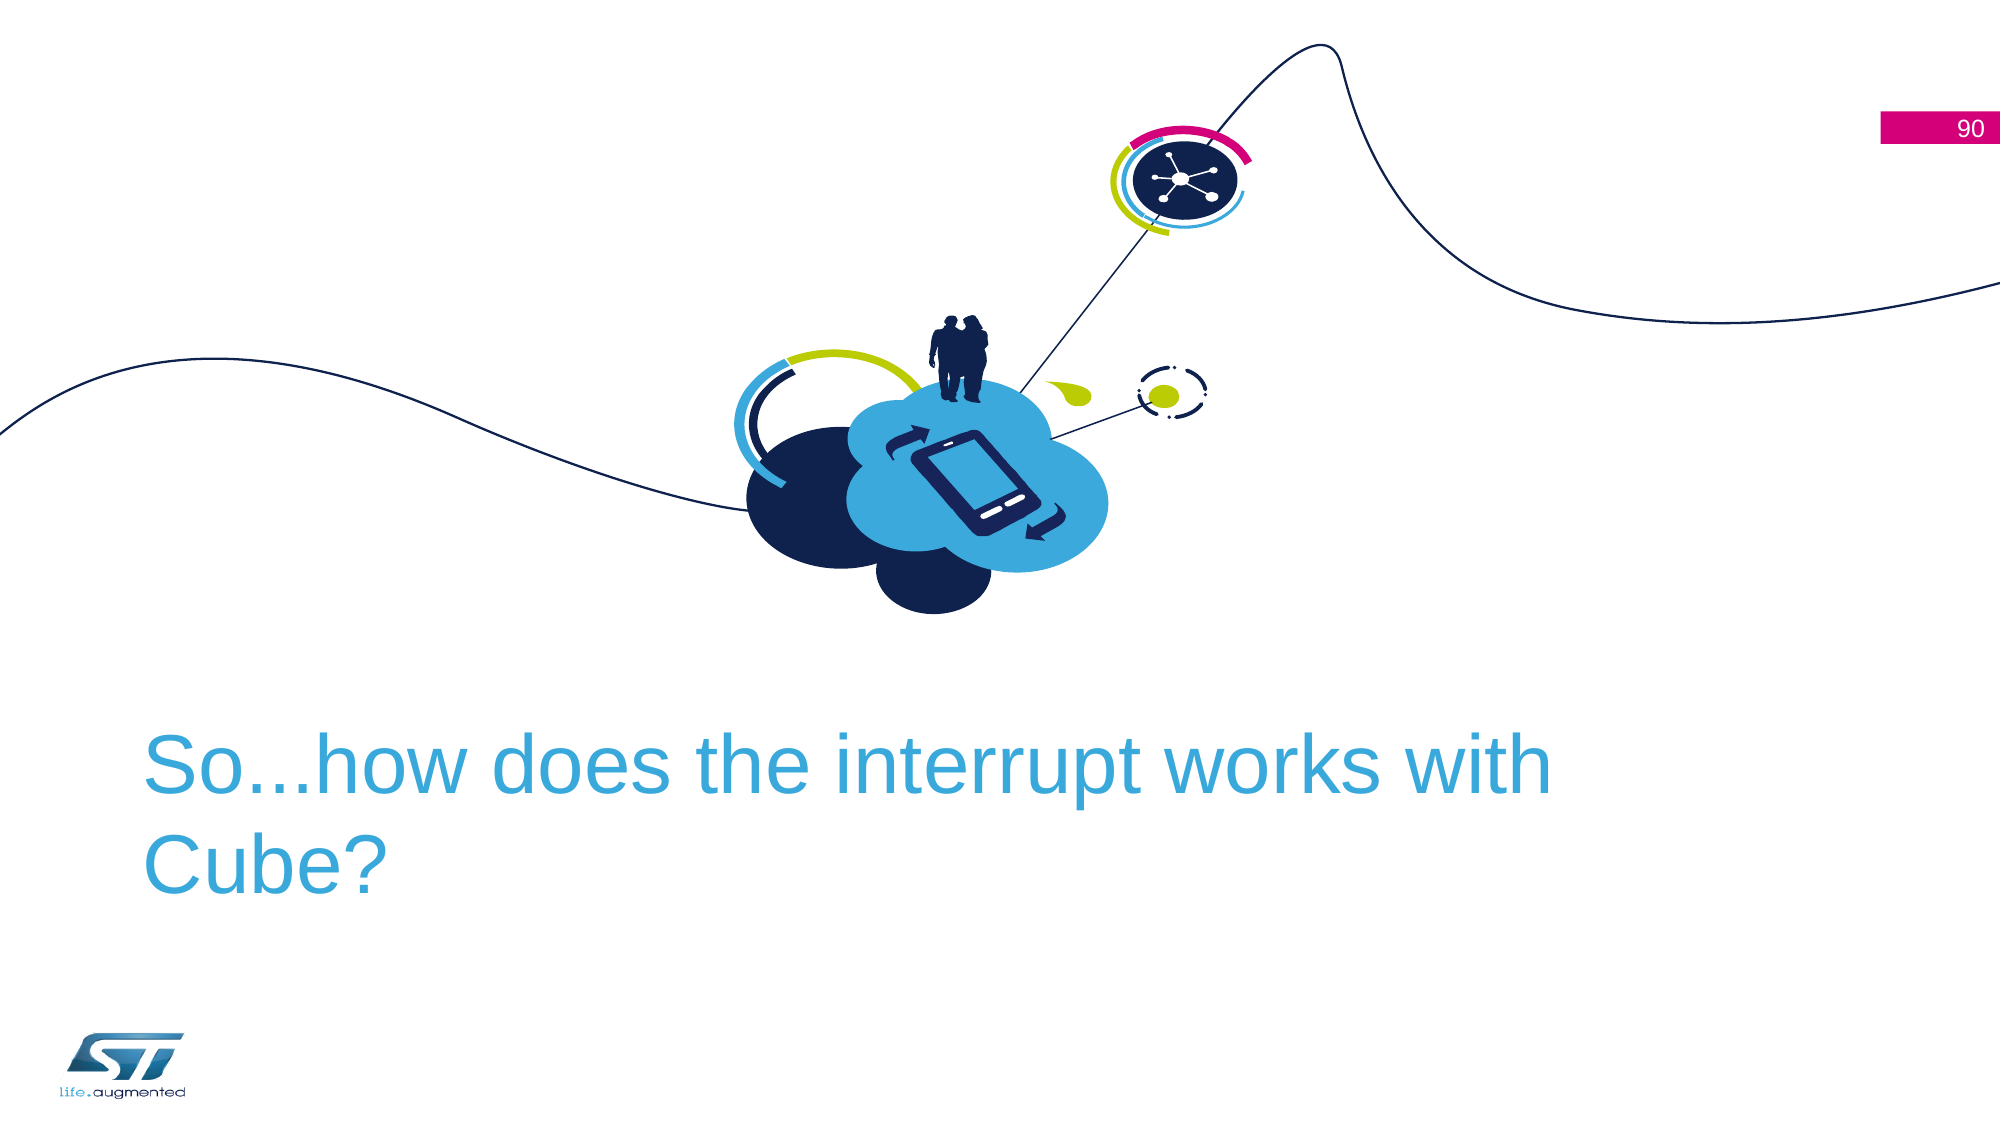

90
# So...how does the interrupt works with Cube?